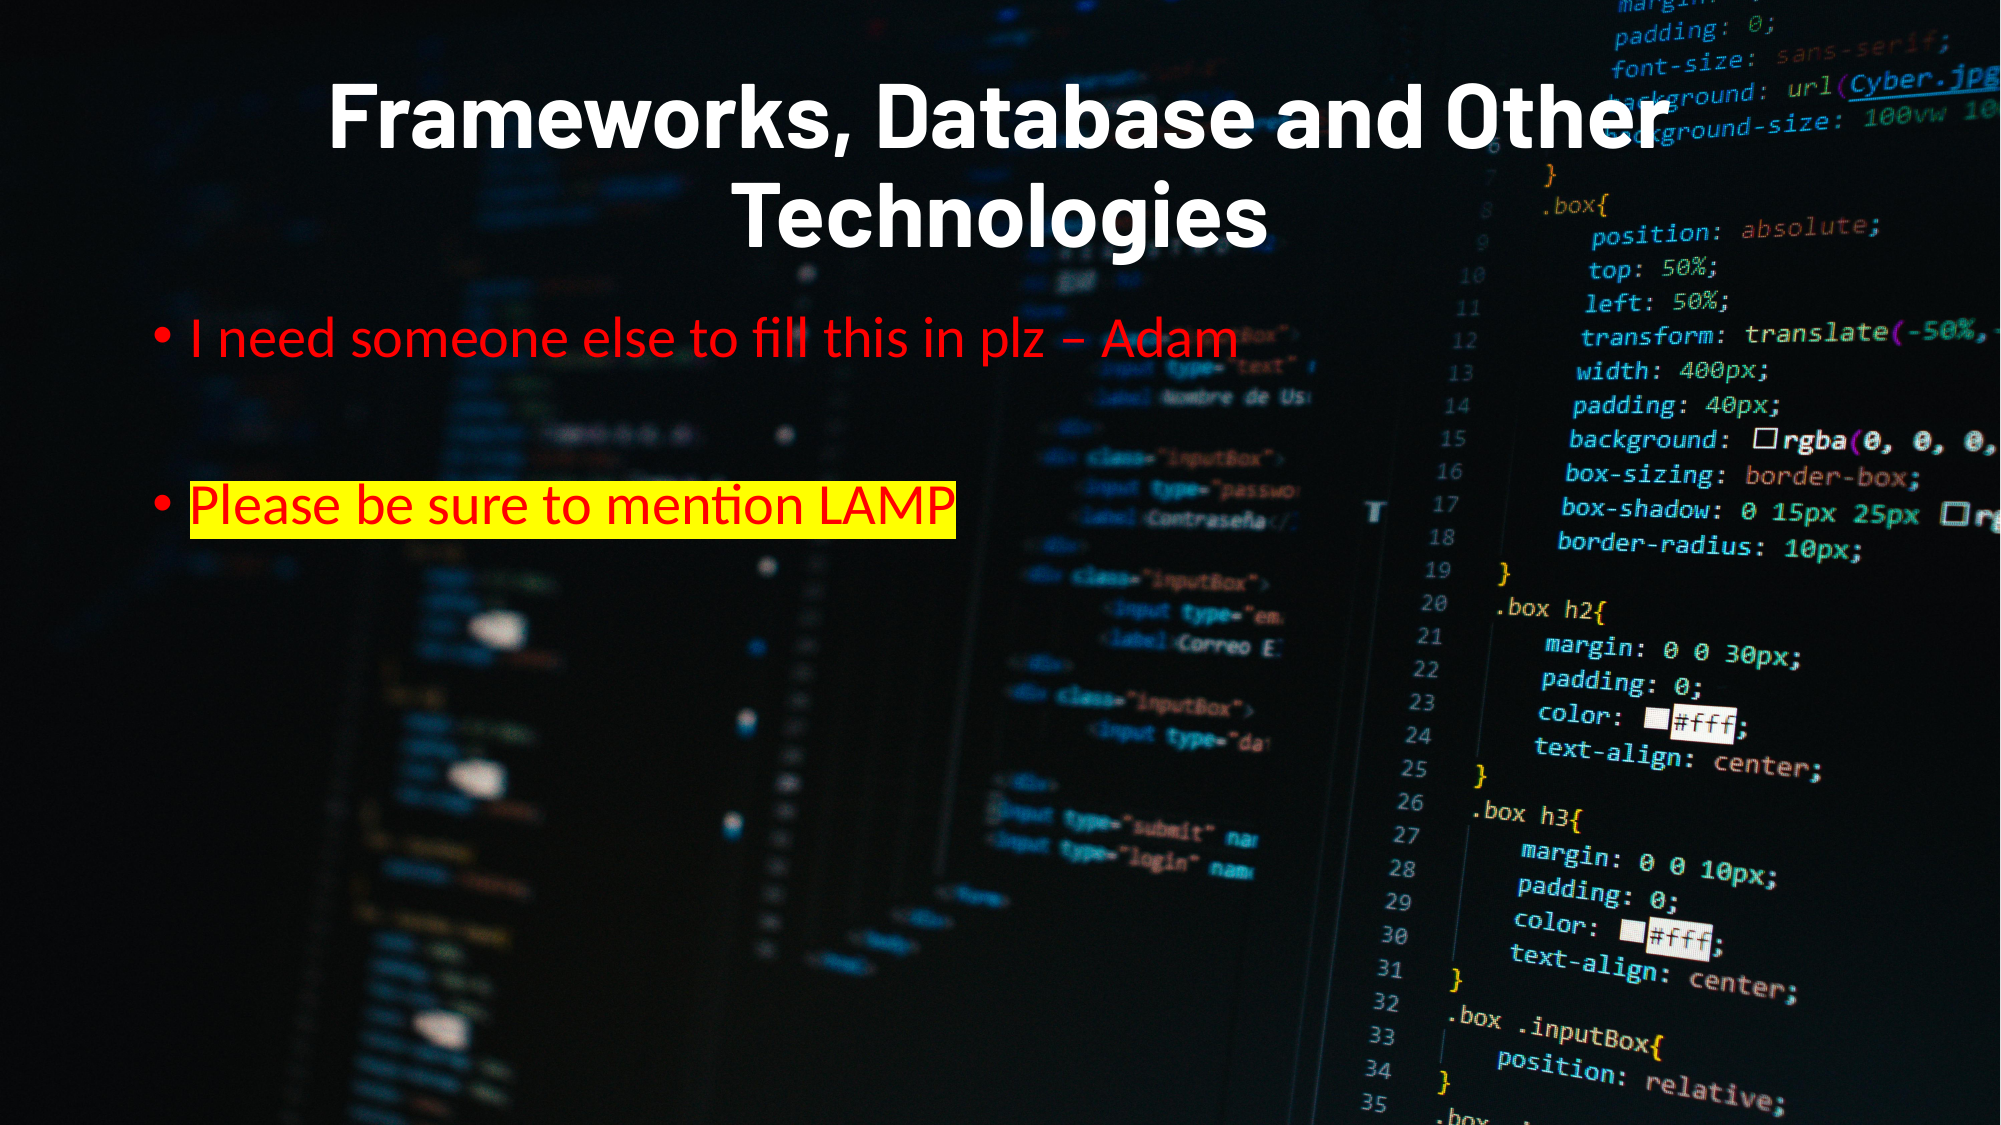

# Frameworks, Database and Other Technologies
I need someone else to fill this in plz – Adam

Please be sure to mention LAMP